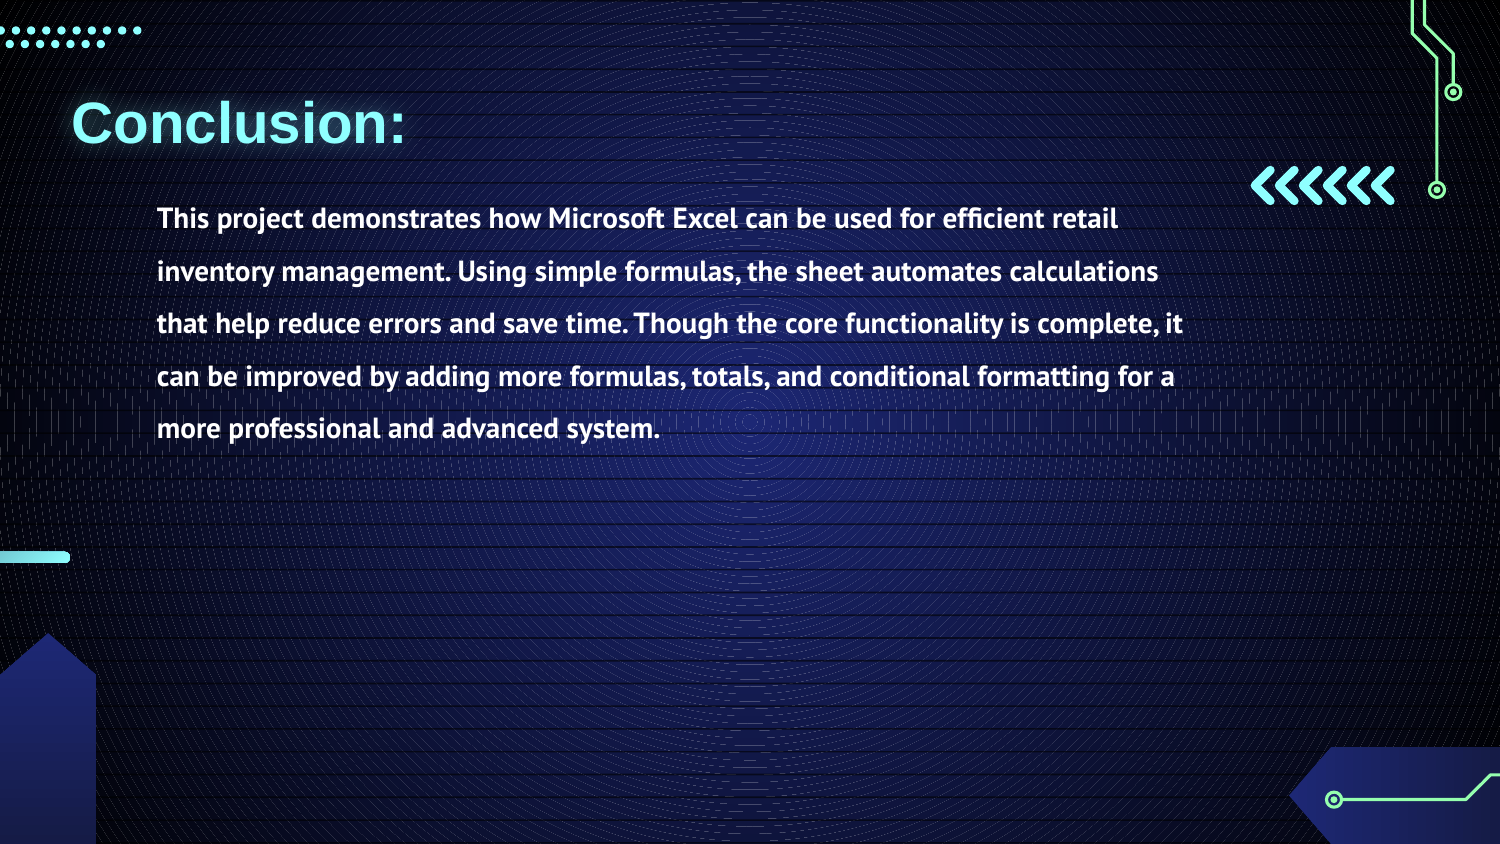

# Conclusion:

This project demonstrates how Microsoft Excel can be used for efficient retail inventory management. Using simple formulas, the sheet automates calculations that help reduce errors and save time. Though the core functionality is complete, it can be improved by adding more formulas, totals, and conditional formatting for a more professional and advanced system.